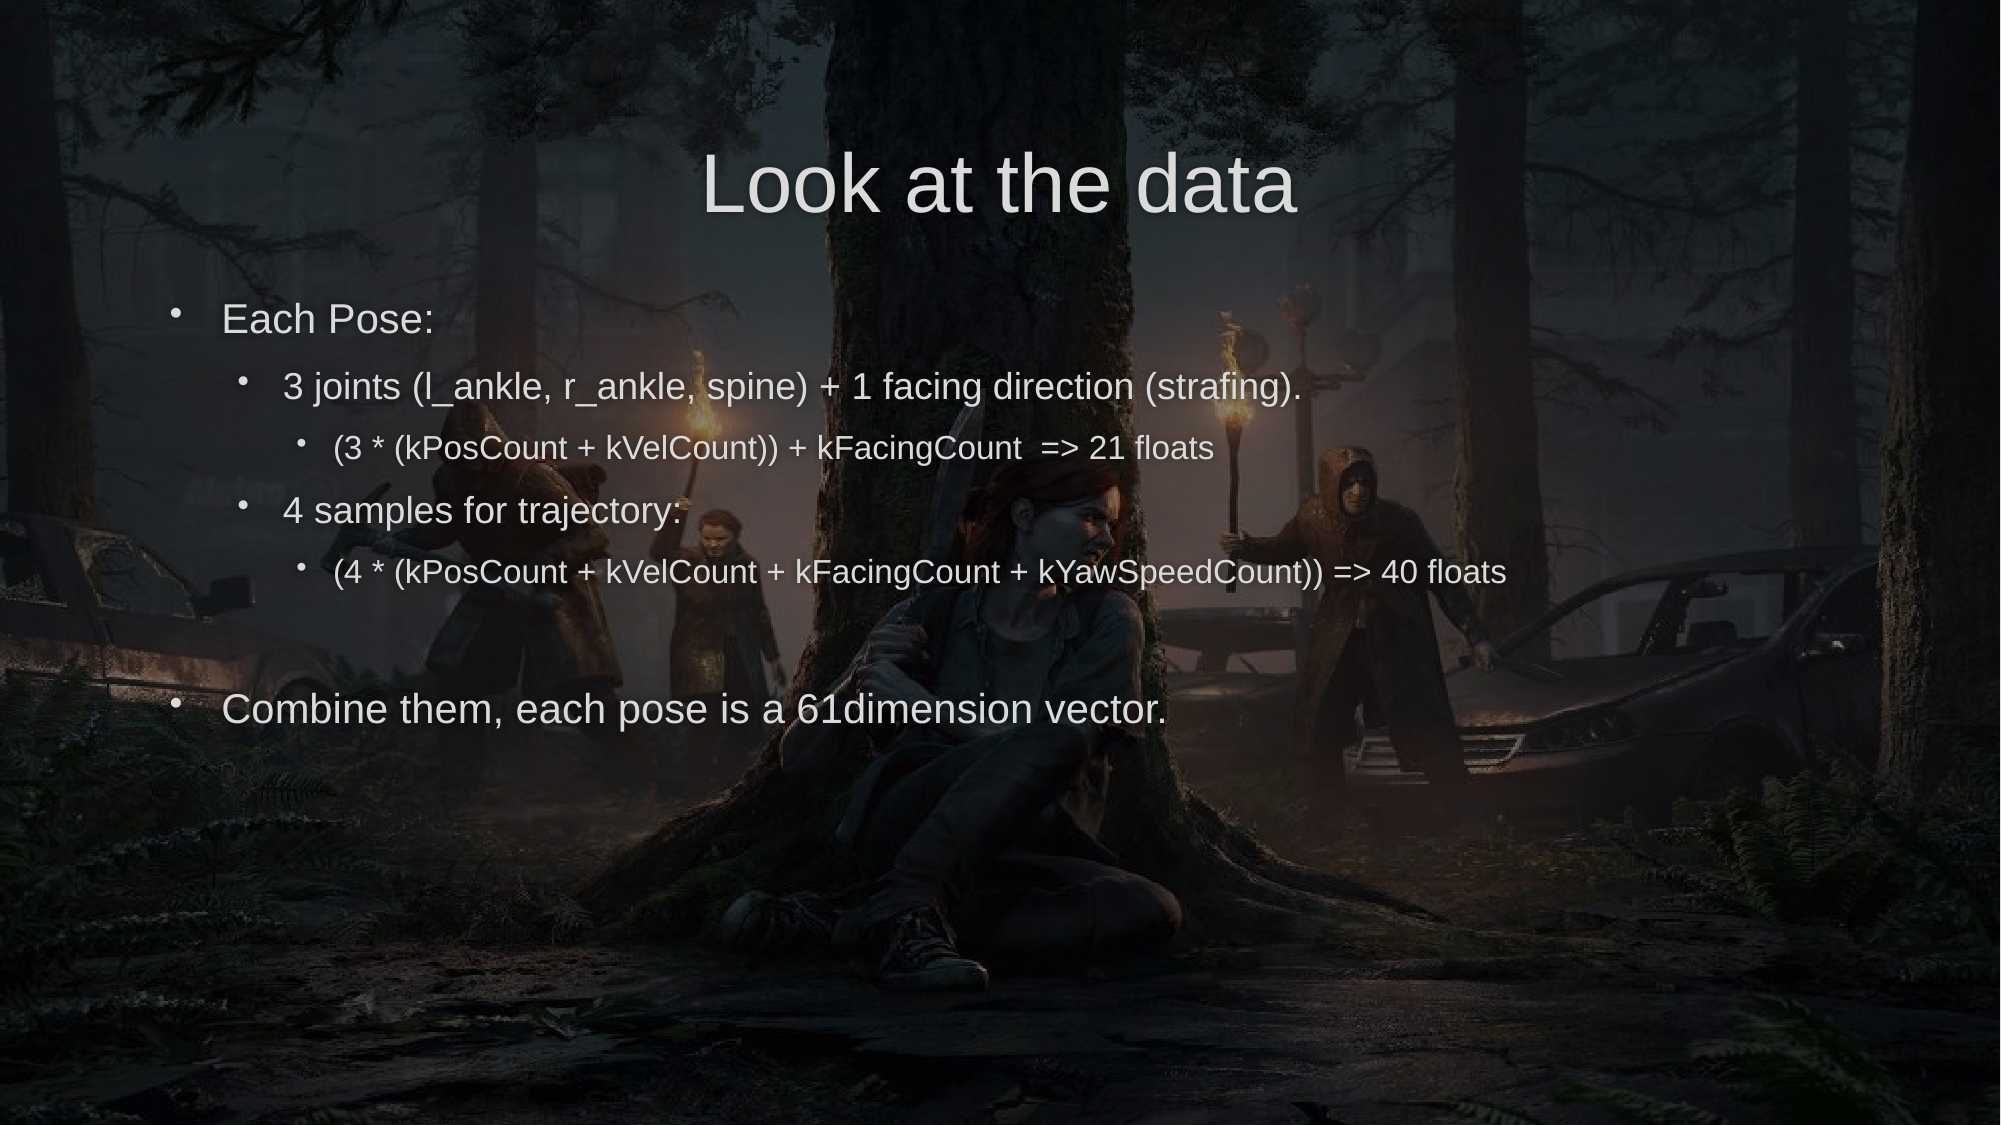

# Look at the data
Each Pose:
3 joints (l_ankle, r_ankle, spine) + 1 facing direction (strafing).
(3 * (kPosCount + kVelCount)) + kFacingCount  => 21 floats
4 samples for trajectory:
(4 * (kPosCount + kVelCount + kFacingCount + kYawSpeedCount)) => 40 floats

Combine them, each pose is a 61dimension vector.